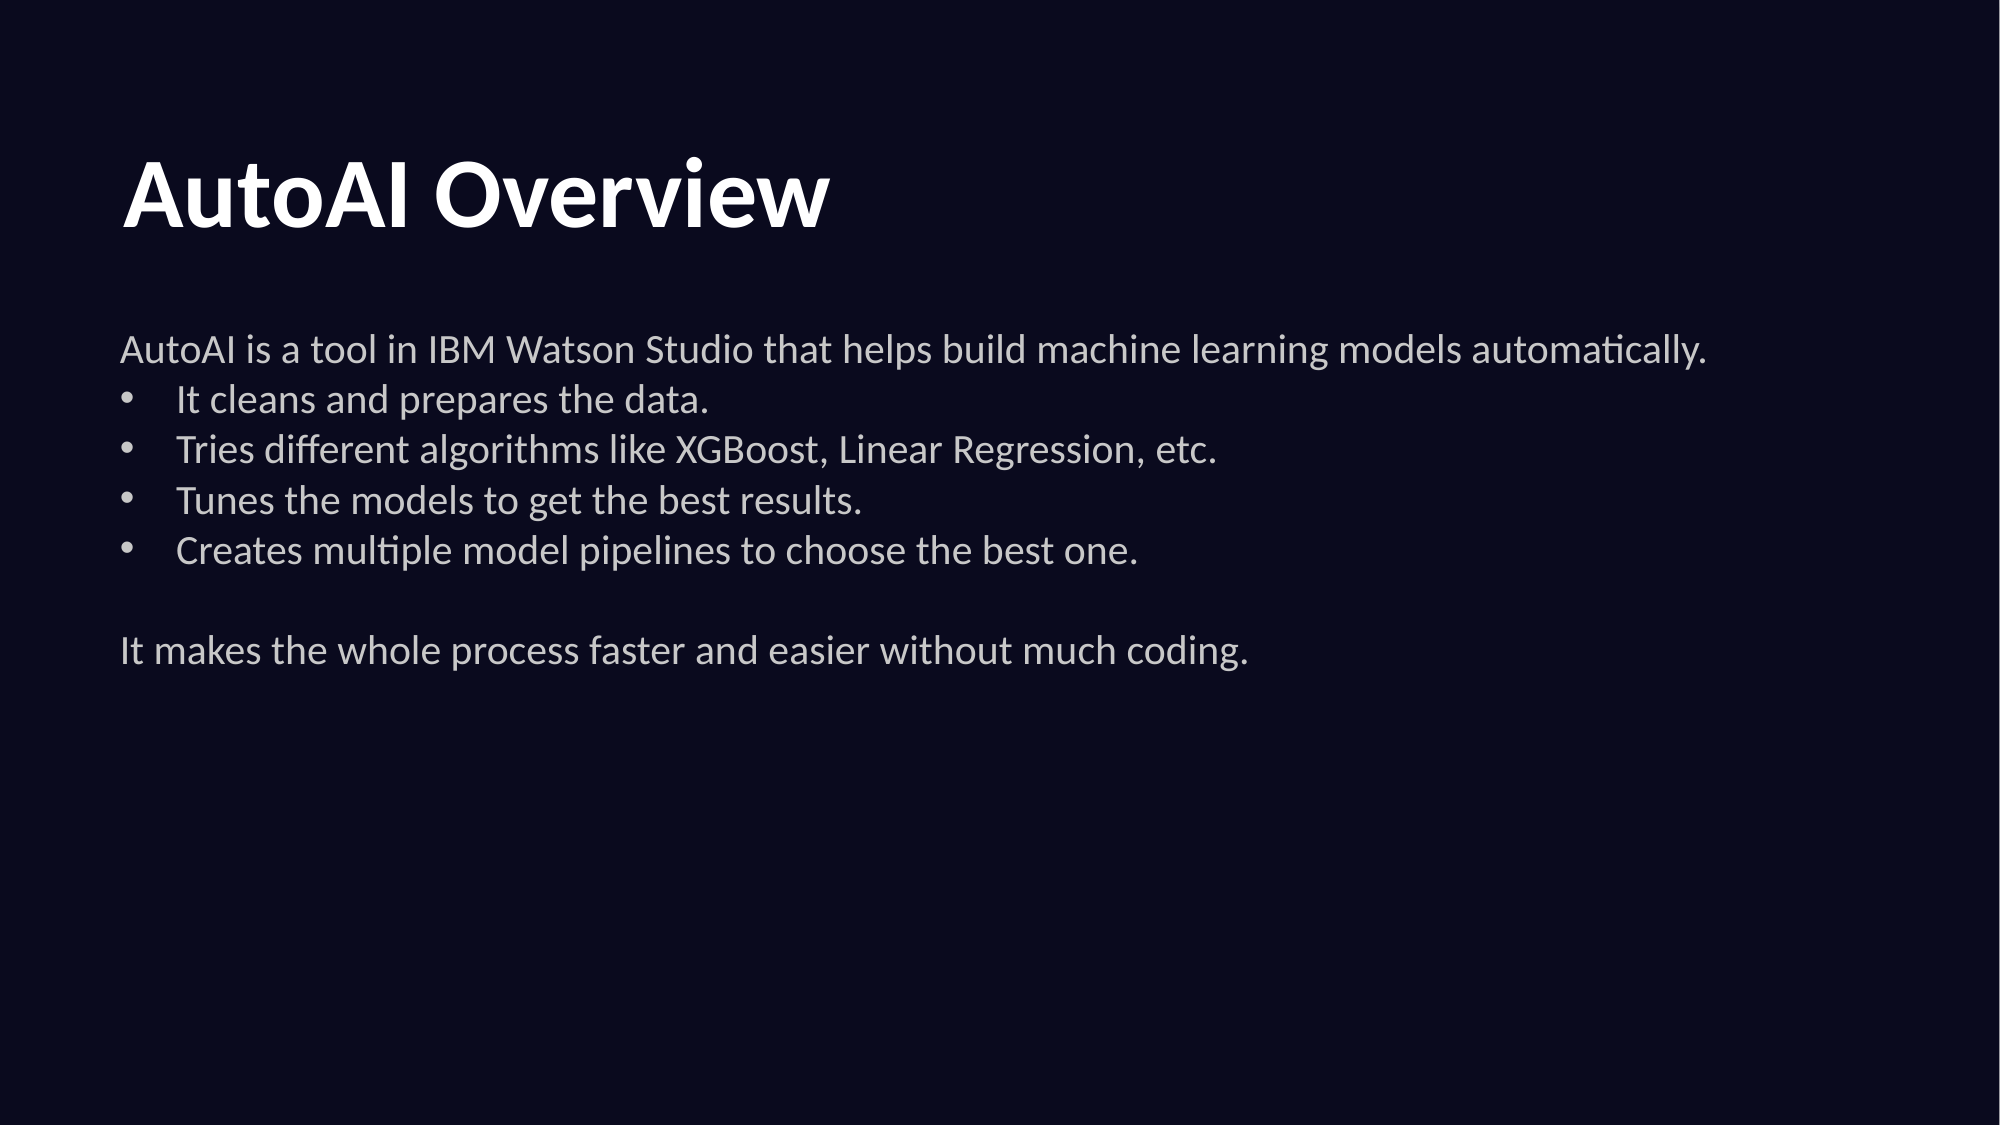

AutoAI Overview

AutoAI is a tool in IBM Watson Studio that helps build machine learning models automatically.
It cleans and prepares the data.
Tries different algorithms like XGBoost, Linear Regression, etc.
Tunes the models to get the best results.
Creates multiple model pipelines to choose the best one.

It makes the whole process faster and easier without much coding.